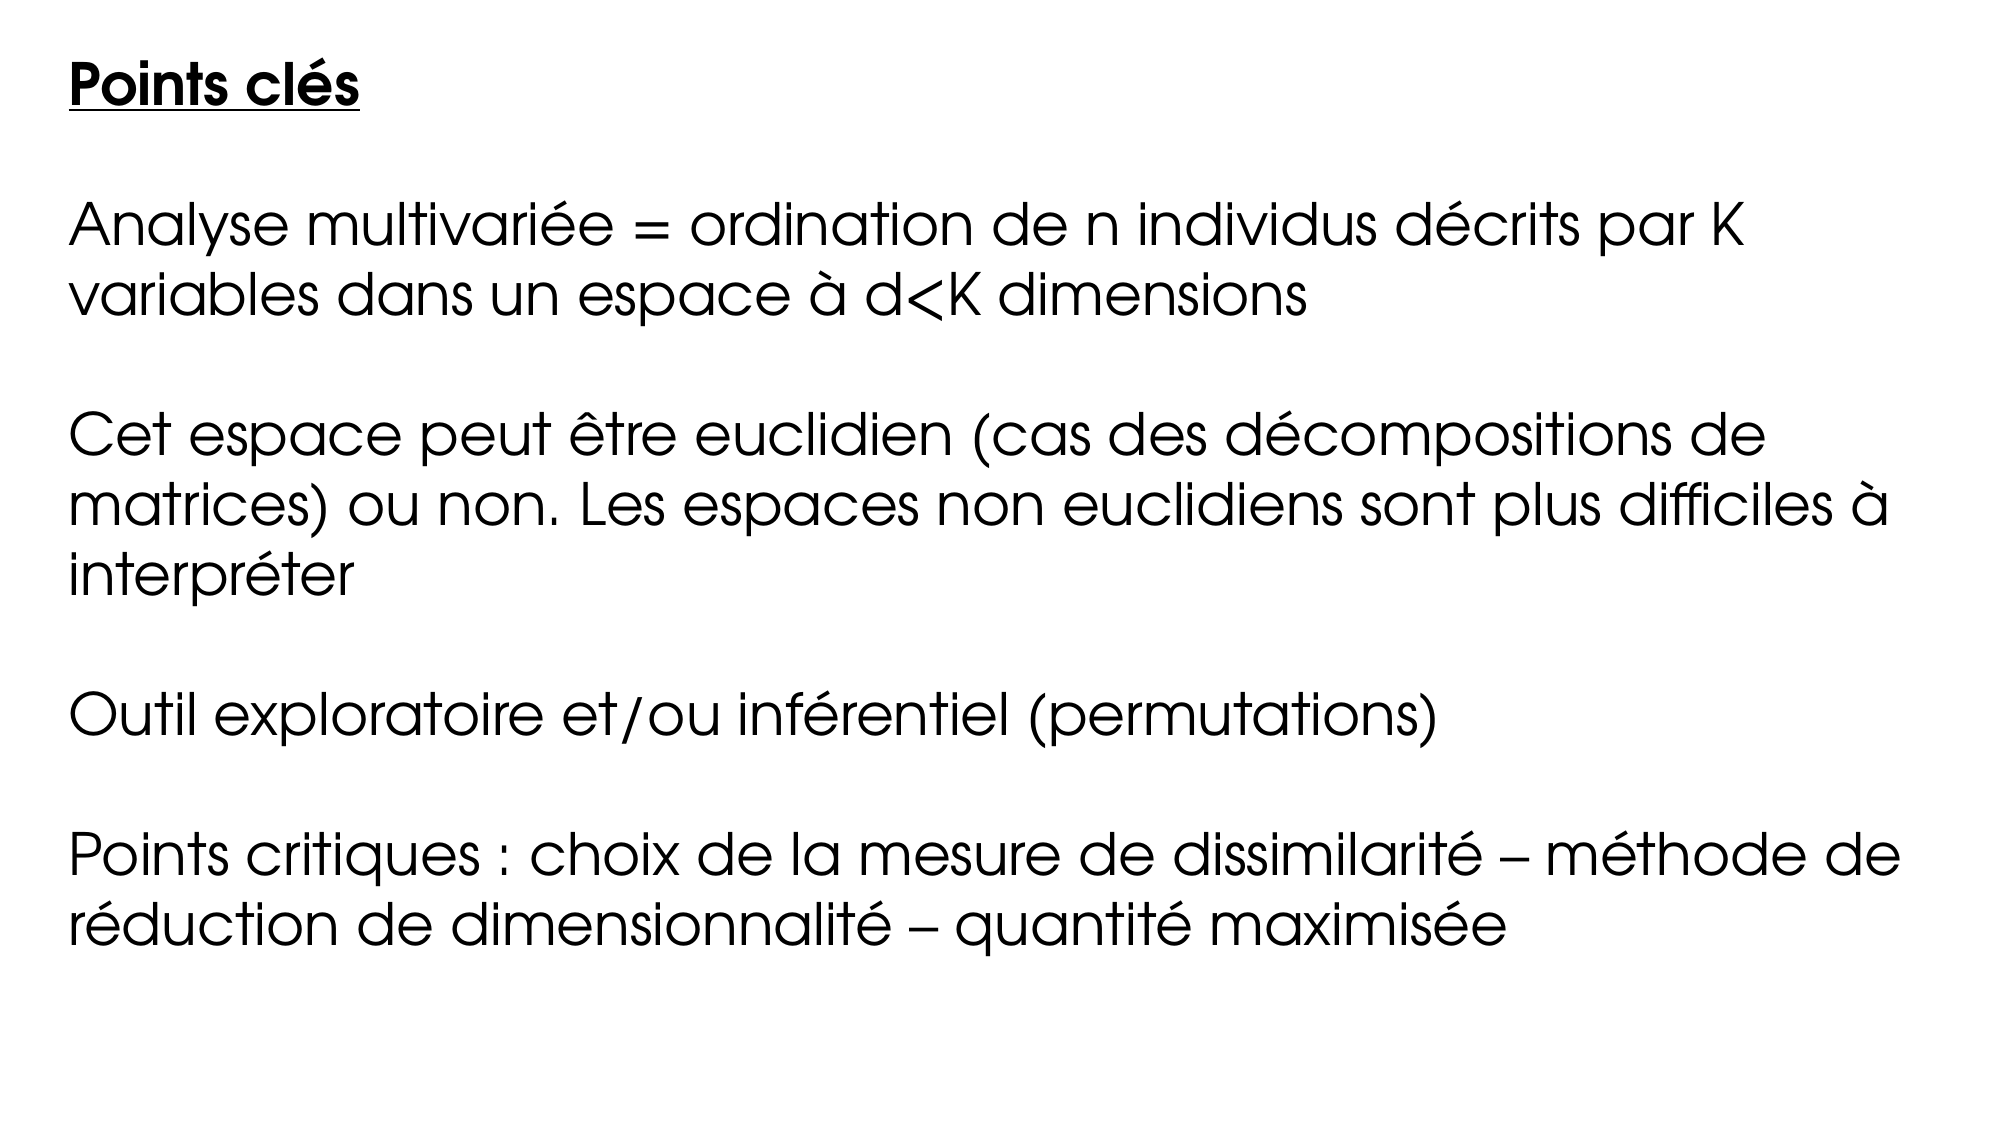

Points clés

Analyse multivariée = ordination de n individus décrits par K variables dans un espace à d<K dimensions

Cet espace peut être euclidien (cas des décompositions de matrices) ou non. Les espaces non euclidiens sont plus difficiles à interpréter

Outil exploratoire et/ou inférentiel (permutations)

Points critiques : choix de la mesure de dissimilarité – méthode de réduction de dimensionnalité – quantité maximisée